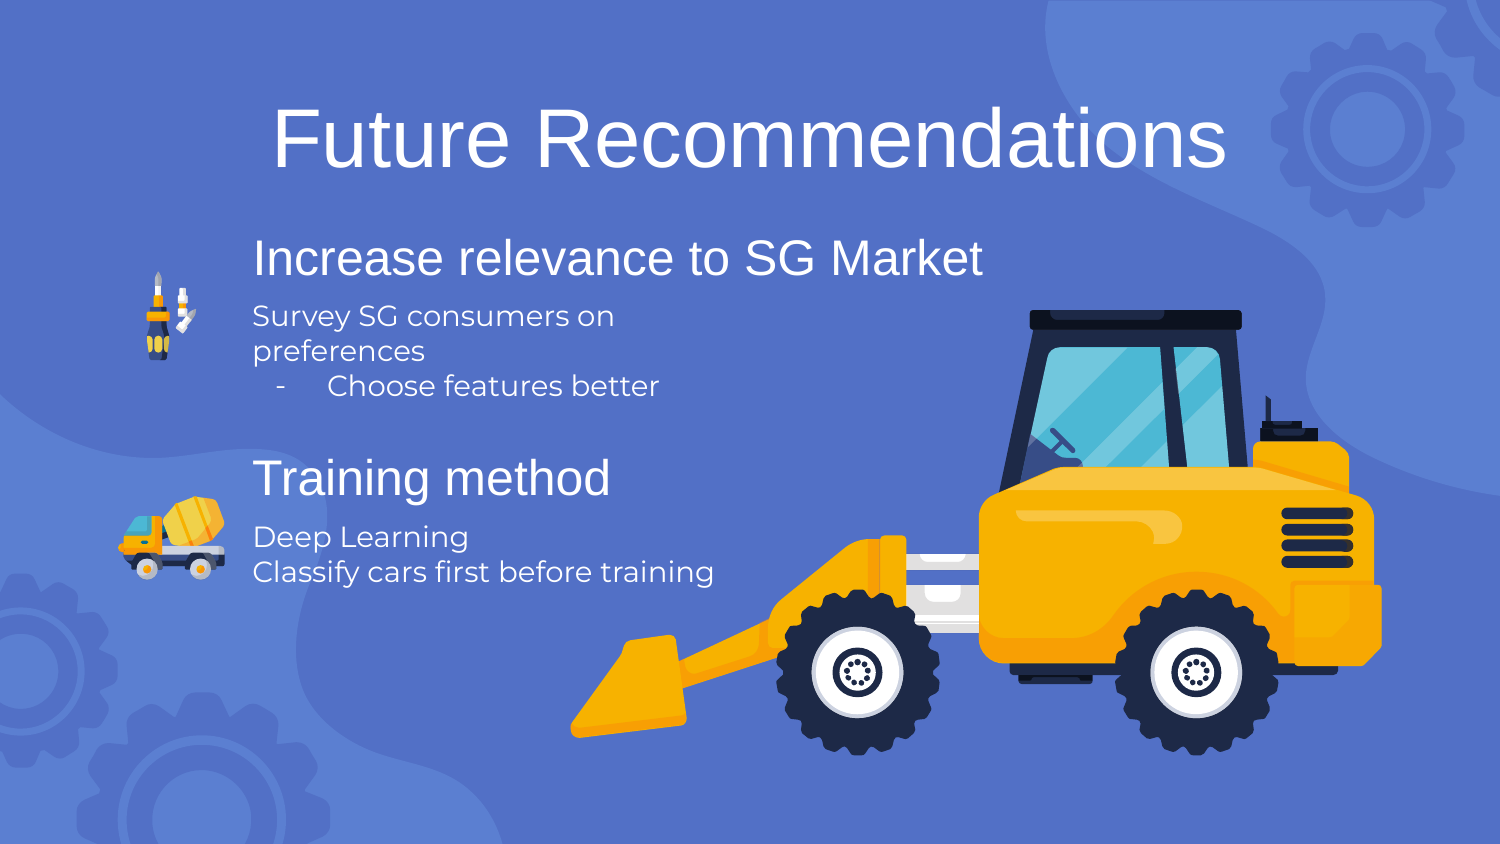

# Future Recommendations
Increase relevance to SG Market

Survey SG consumers on preferences
Choose features better

Training method

Deep Learning
Classify cars first before training